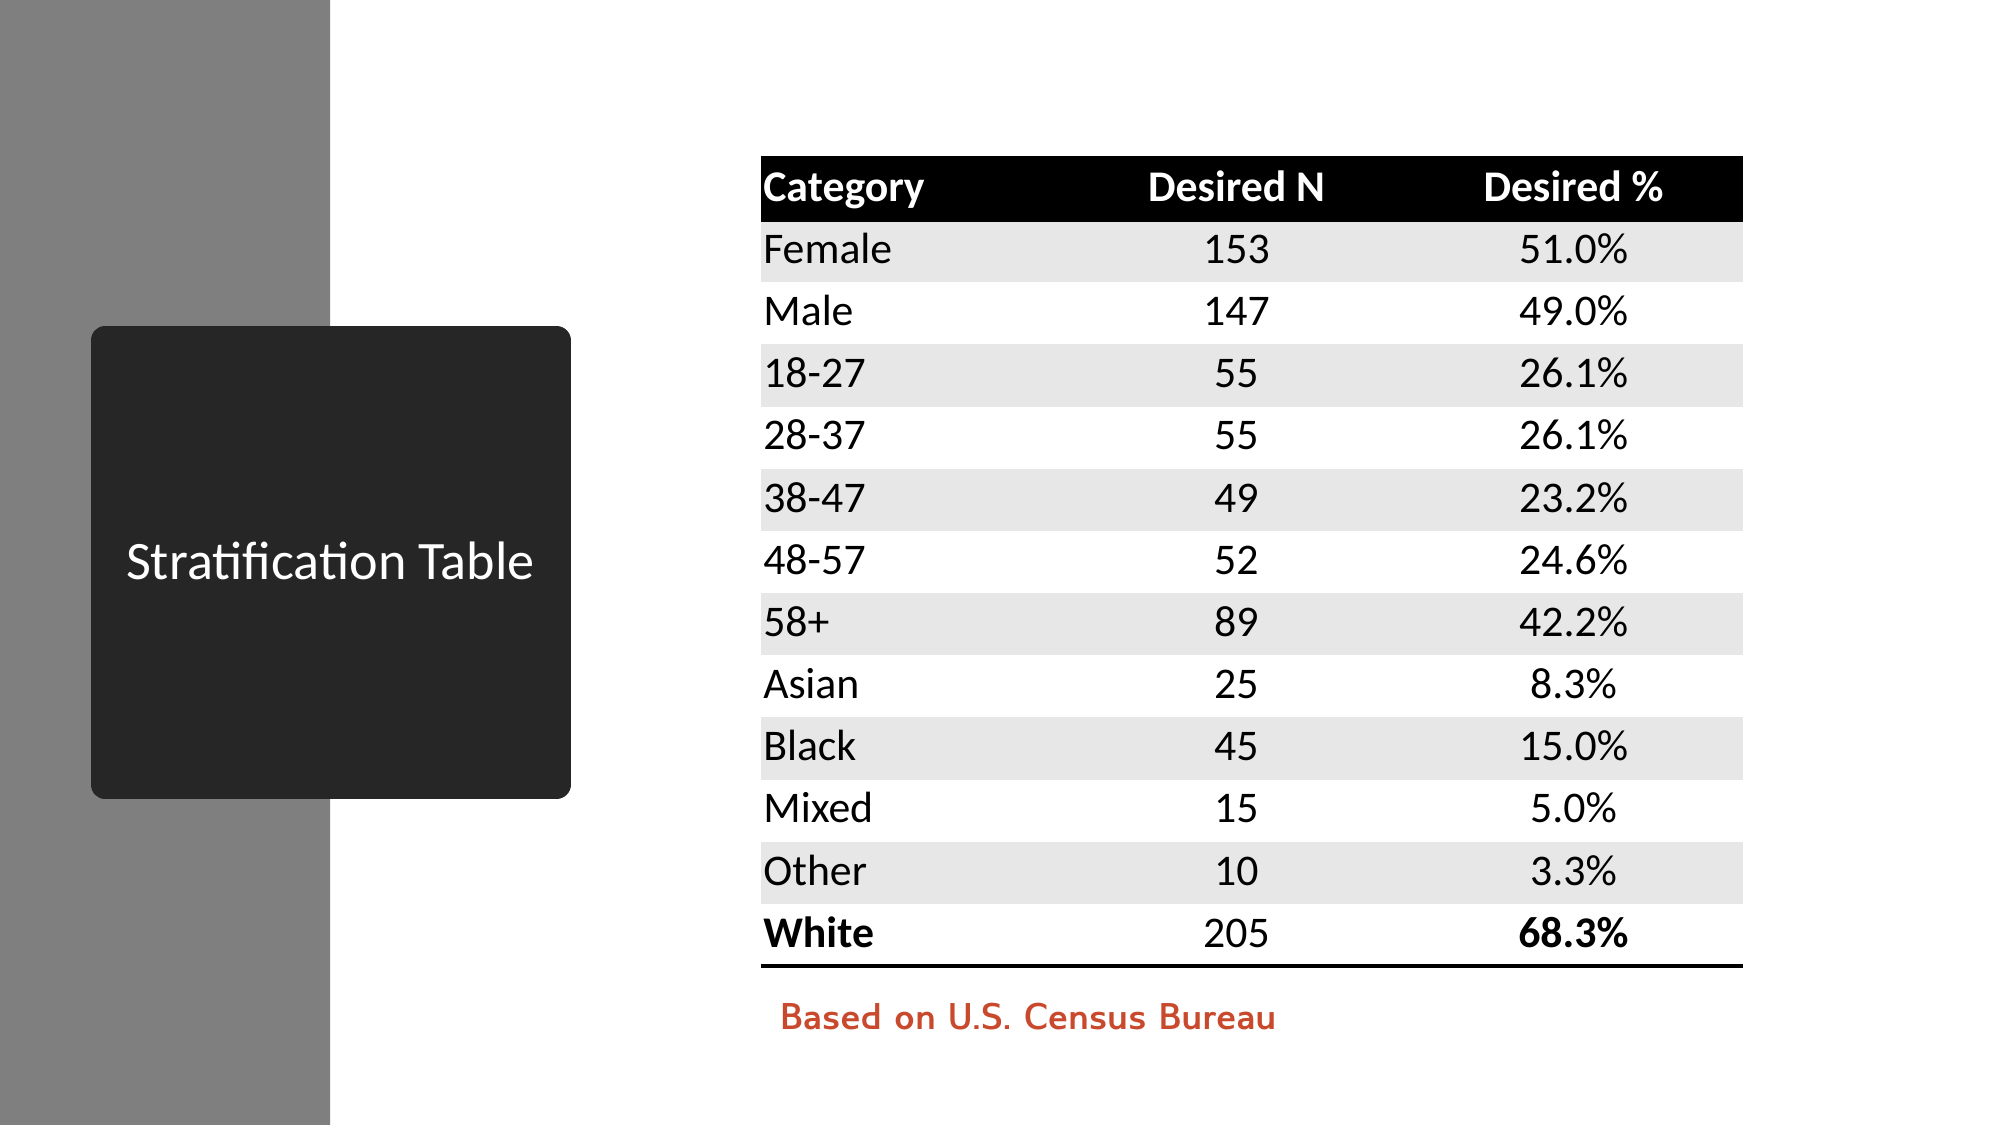

| Category | Desired N | Desired % |
| --- | --- | --- |
| Female | 153 | 51.0% |
| Male | 147 | 49.0% |
| 18-27 | 55 | 26.1% |
| 28-37 | 55 | 26.1% |
| 38-47 | 49 | 23.2% |
| 48-57 | 52 | 24.6% |
| 58+ | 89 | 42.2% |
| Asian | 25 | 8.3% |
| Black | 45 | 15.0% |
| Mixed | 15 | 5.0% |
| Other | 10 | 3.3% |
| White | 205 | 68.3% |
# Stratification Table
Based on U.S. Census Bureau